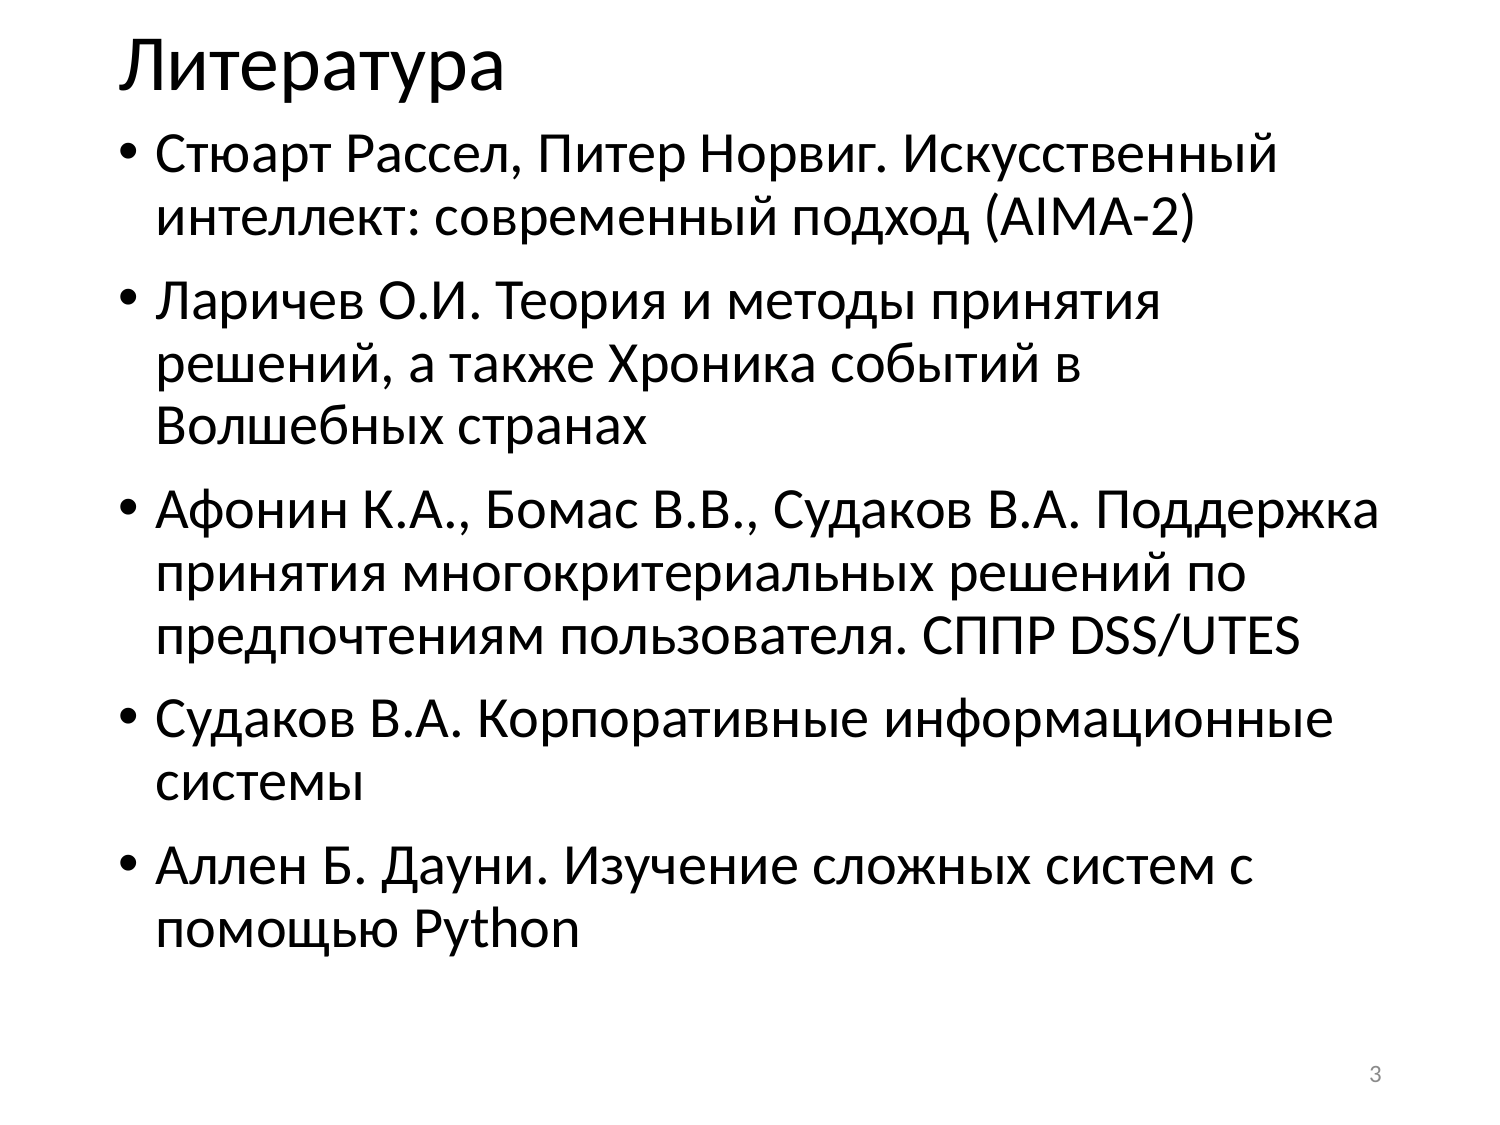

# Литература
Стюарт Рассел, Питер Норвиг. Искусственный интеллект: современный подход (AIMA-2)
Ларичев О.И. Теория и методы принятия решений, а также Хроника событий в Волшебных странах
Афонин К.А., Бомас В.В., Судаков В.А. Поддержка принятия многокритериальных решений по предпочтениям пользователя. СППР DSS/UTES
Судаков В.А. Корпоративные информационные системы
Аллен Б. Дауни. Изучение сложных систем с помощью Python
3